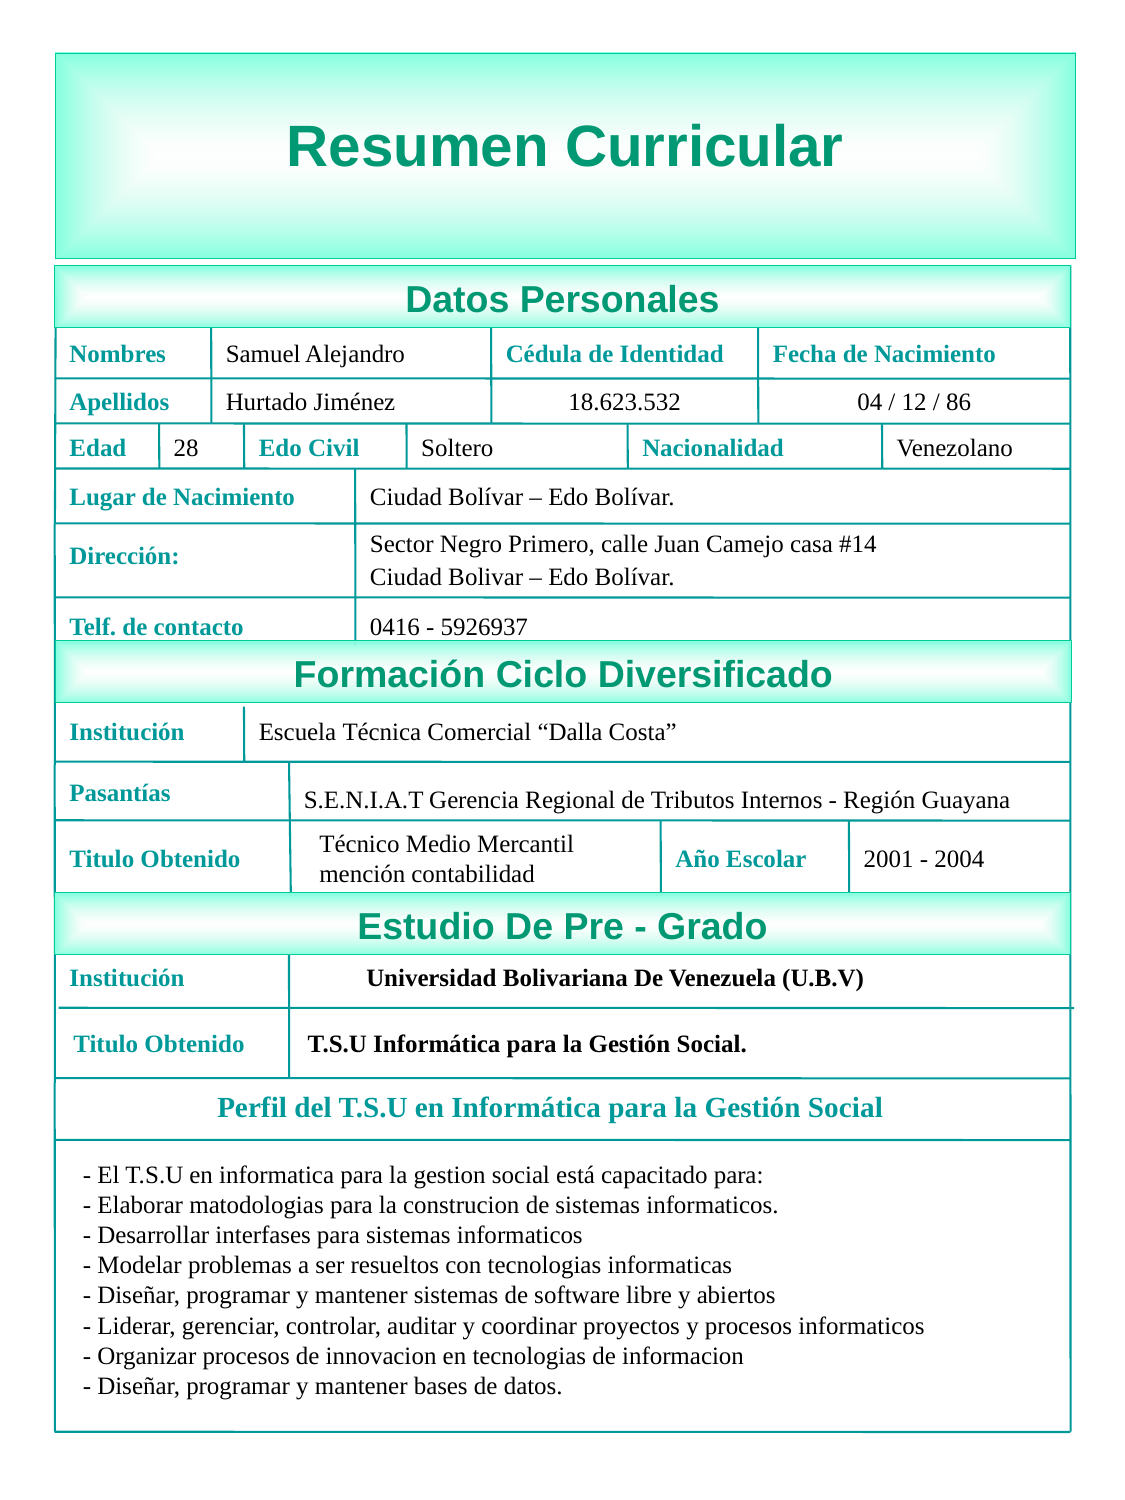

Resumen Curricular

Nombres
Samuel Alejandro

Cédula de Identidad

Fecha de Nacimiento

Apellidos

Hurtado Jiménez
18.623.532
04 / 12 / 86
Edad

28

Edo Civil

Soltero

Nacionalidad

Venezolano

Lugar de Nacimiento

Ciudad Bolívar – Edo Bolívar.
Dirección:

Sector Negro Primero, calle Juan Camejo casa #14
Ciudad Bolivar – Edo Bolívar.

Telf. de contacto
0416 - 5926937
Institución
Escuela Técnica Comercial “Dalla Costa”

Pasantías

S.E.N.I.A.T Gerencia Regional de Tributos Internos - Región Guayana

Titulo Obtenido

Técnico Medio Mercantil mención contabilidad
Año Escolar

2001 - 2004

Institución
Universidad Bolivariana De Venezuela (U.B.V)

Titulo Obtenido
T.S.U Informática para la Gestión Social.

Perfil del T.S.U en Informática para la Gestión Social

- El T.S.U en informatica para la gestion social está capacitado para:
- Elaborar matodologias para la construcion de sistemas informaticos.
- Desarrollar interfases para sistemas informaticos
- Modelar problemas a ser resueltos con tecnologias informaticas
- Diseñar, programar y mantener sistemas de software libre y abiertos
- Liderar, gerenciar, controlar, auditar y coordinar proyectos y procesos informaticos
- Organizar procesos de innovacion en tecnologias de informacion
- Diseñar, programar y mantener bases de datos.

Datos Personales
Formación Ciclo Diversificado
Estudio De Pre - Grado